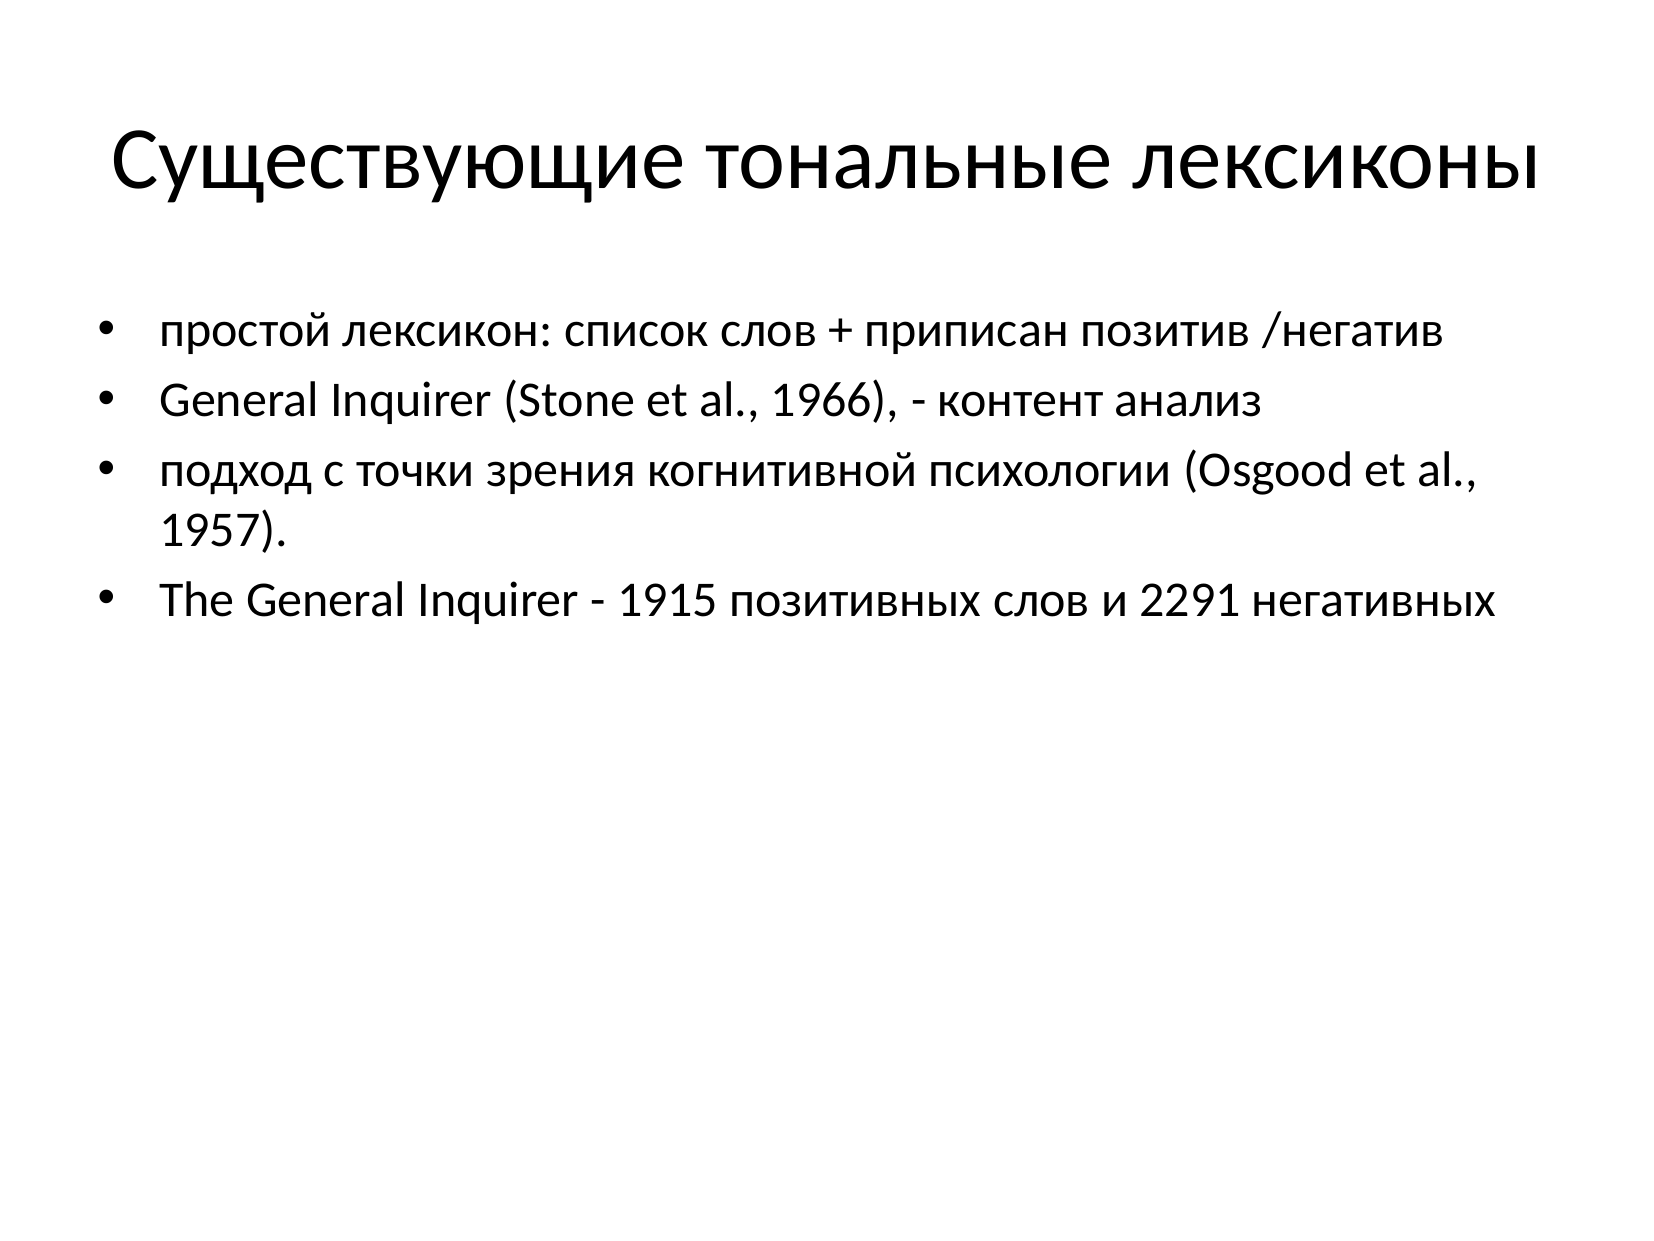

# Существующие тональные лексиконы
простой лексикон: список слов + приписан позитив /негатив
General Inquirer (Stone et al., 1966), - контент анализ
подход с точки зрения когнитивной психологии (Osgood et al., 1957).
The General Inquirer - 1915 позитивных слов и 2291 негативных